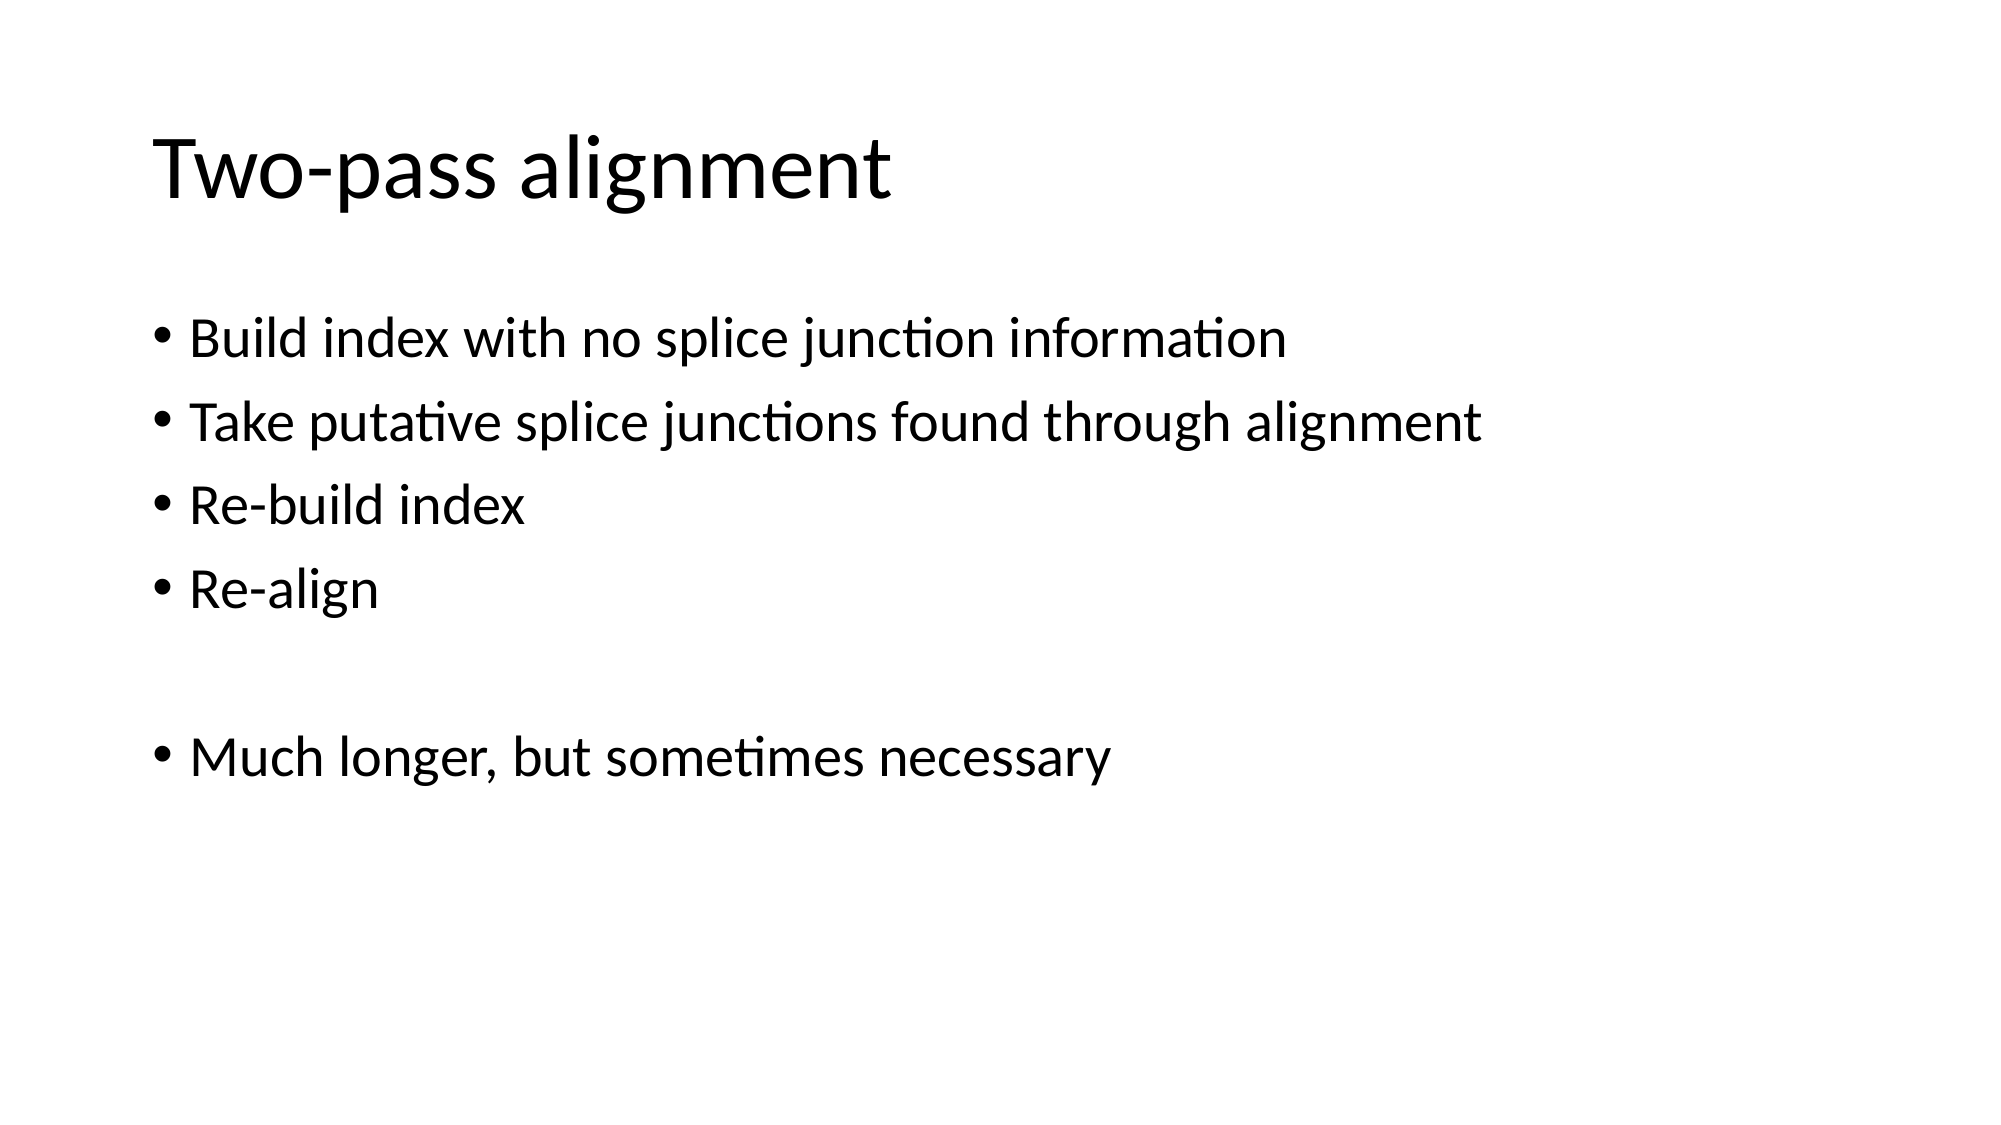

# Two-pass alignment
Build index with no splice junction information
Take putative splice junctions found through alignment
Re-build index
Re-align

Much longer, but sometimes necessary